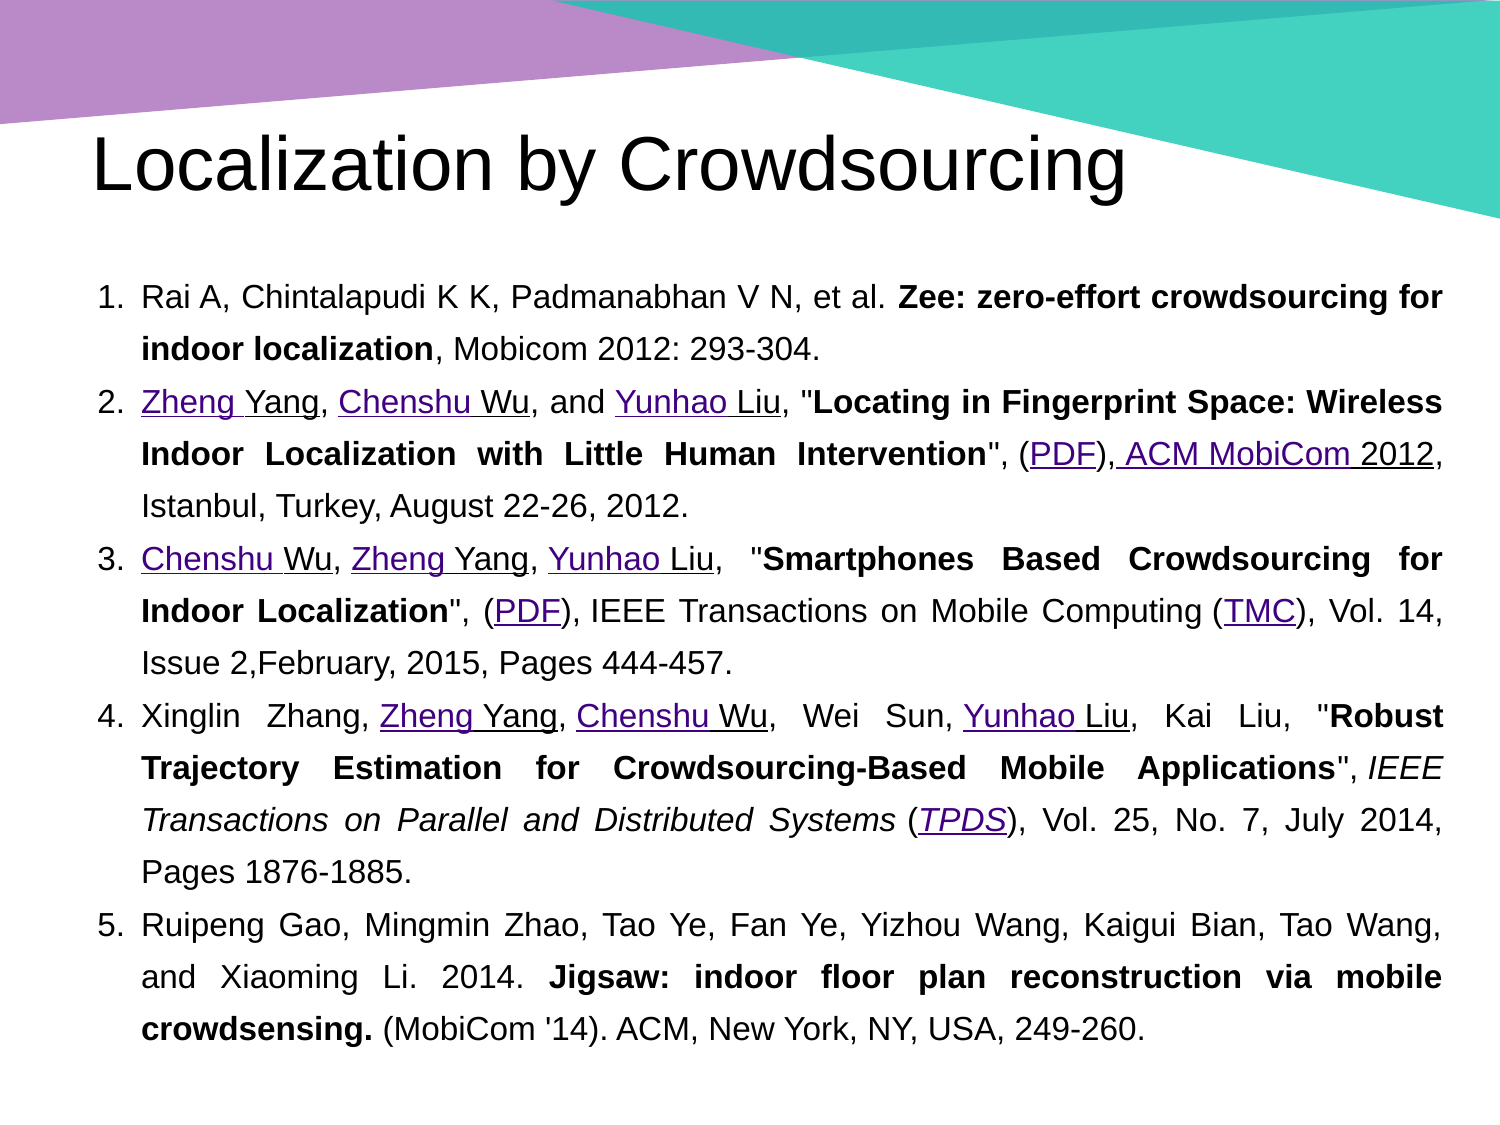

# Localization by Crowdsourcing
Rai A, Chintalapudi K K, Padmanabhan V N, et al. Zee: zero-effort crowdsourcing for indoor localization, Mobicom 2012: 293-304.
Zheng Yang, Chenshu Wu, and Yunhao Liu, "Locating in Fingerprint Space: Wireless Indoor Localization with Little Human Intervention", (PDF), ACM MobiCom 2012, Istanbul, Turkey, August 22-26, 2012.
Chenshu Wu, Zheng Yang, Yunhao Liu, "Smartphones Based Crowdsourcing for Indoor Localization", (PDF), IEEE Transactions on Mobile Computing (TMC), Vol. 14, Issue 2,February, 2015, Pages 444-457.
Xinglin Zhang, Zheng Yang, Chenshu Wu, Wei Sun, Yunhao Liu, Kai Liu, "Robust Trajectory Estimation for Crowdsourcing-Based Mobile Applications", IEEE Transactions on Parallel and Distributed Systems (TPDS), Vol. 25, No. 7, July 2014, Pages 1876-1885.
Ruipeng Gao, Mingmin Zhao, Tao Ye, Fan Ye, Yizhou Wang, Kaigui Bian, Tao Wang, and Xiaoming Li. 2014. Jigsaw: indoor floor plan reconstruction via mobile crowdsensing. (MobiCom '14). ACM, New York, NY, USA, 249-260.